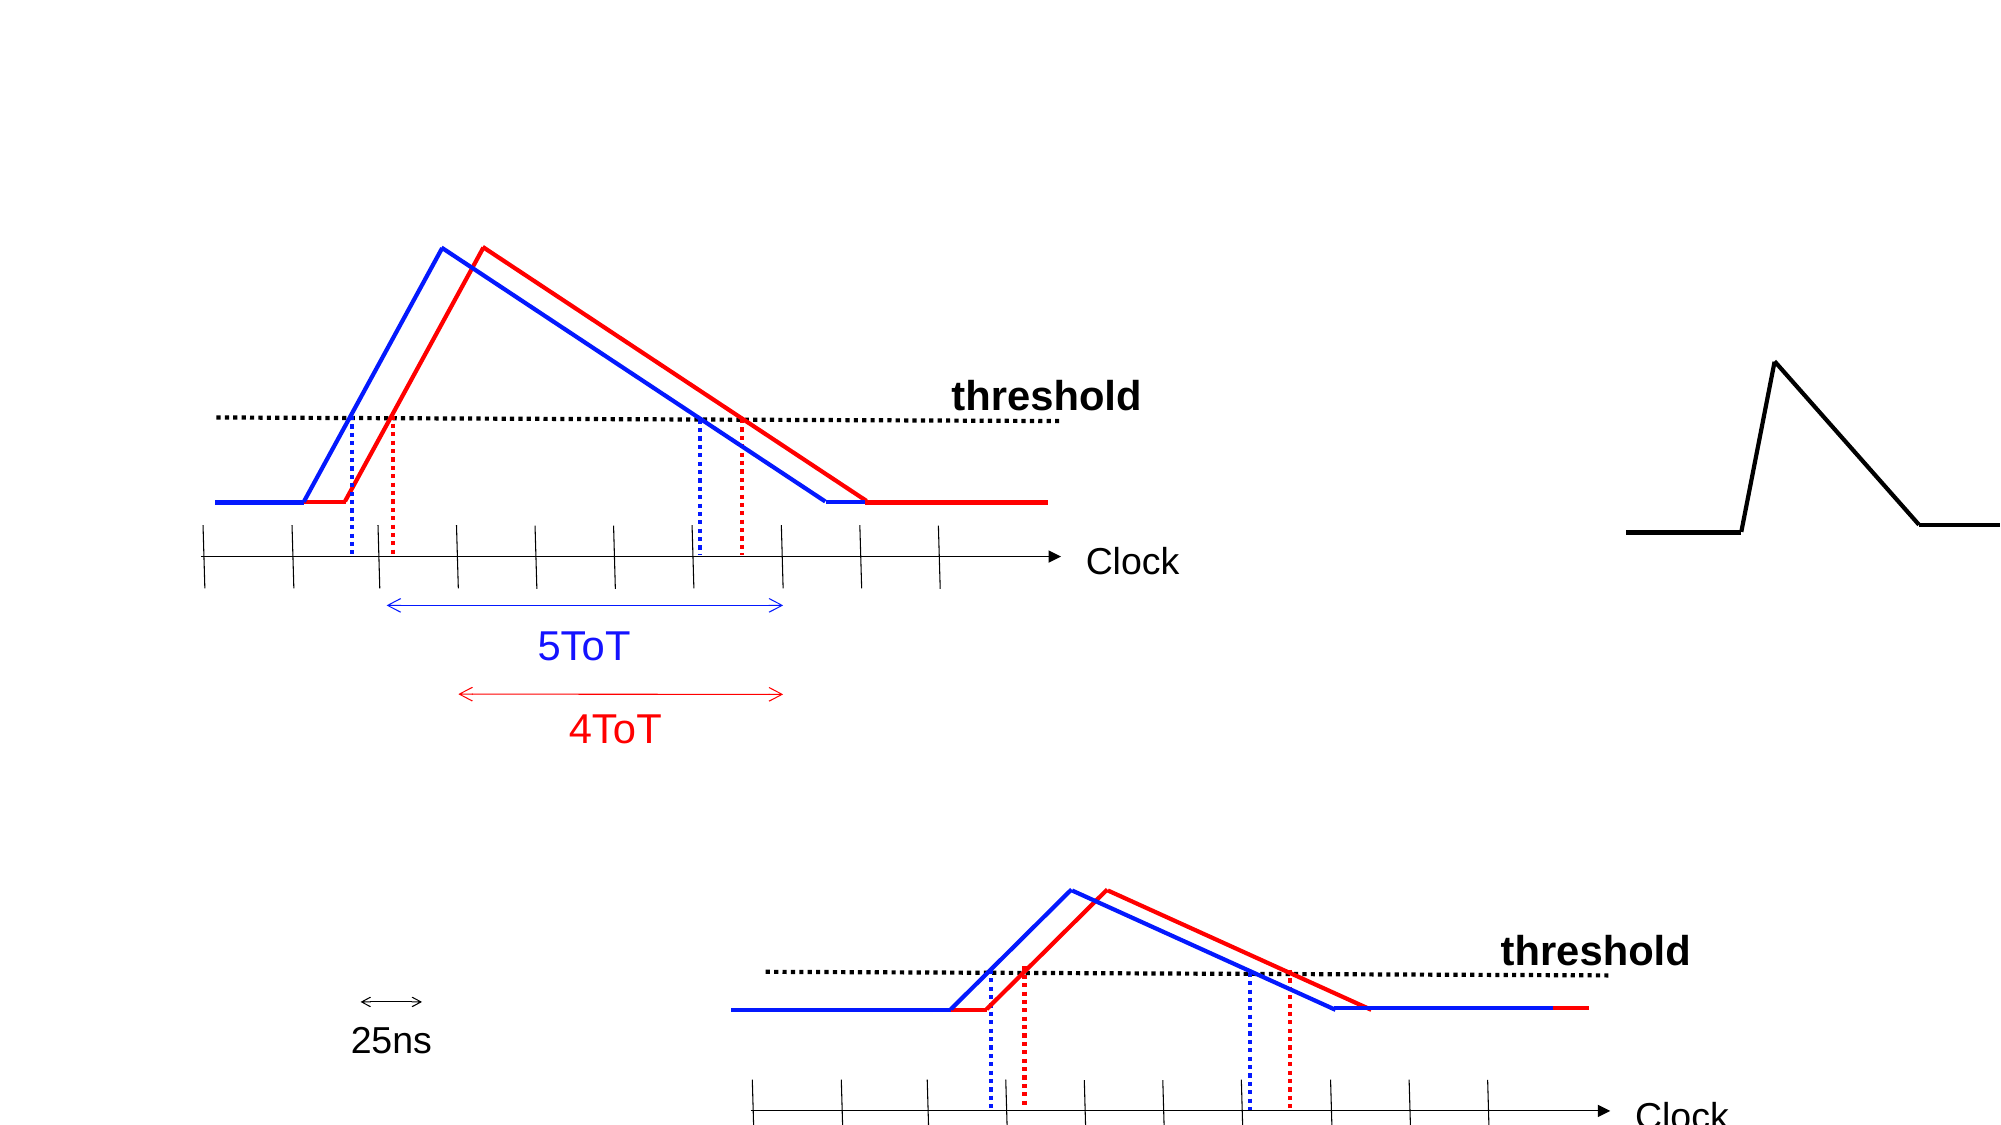

threshold
Clock
5ToT
4ToT
threshold
25ns
Clock
5ToT
4ToT